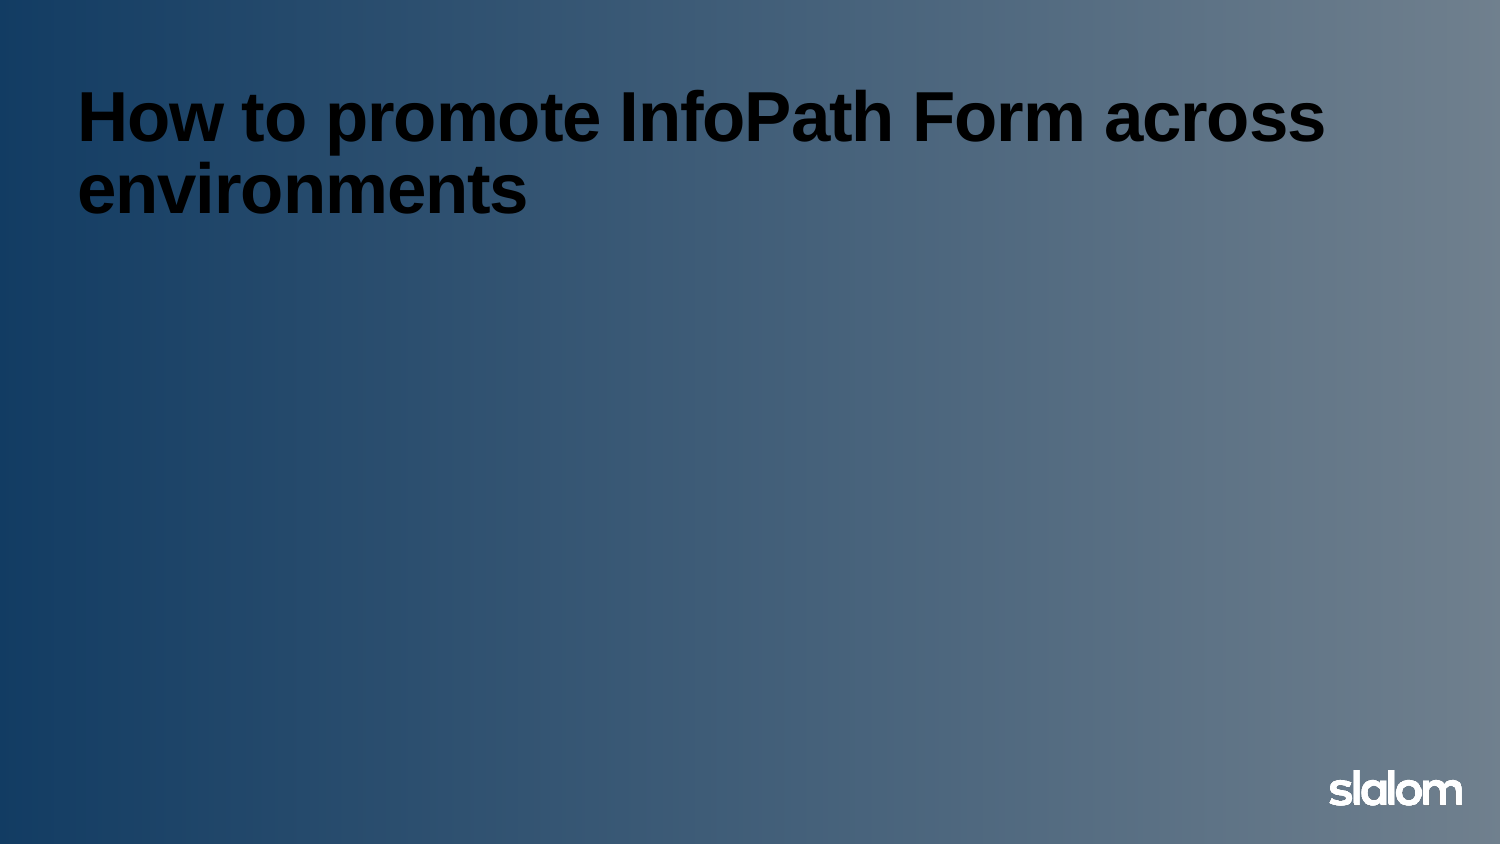

# How to promote InfoPath Form across environments